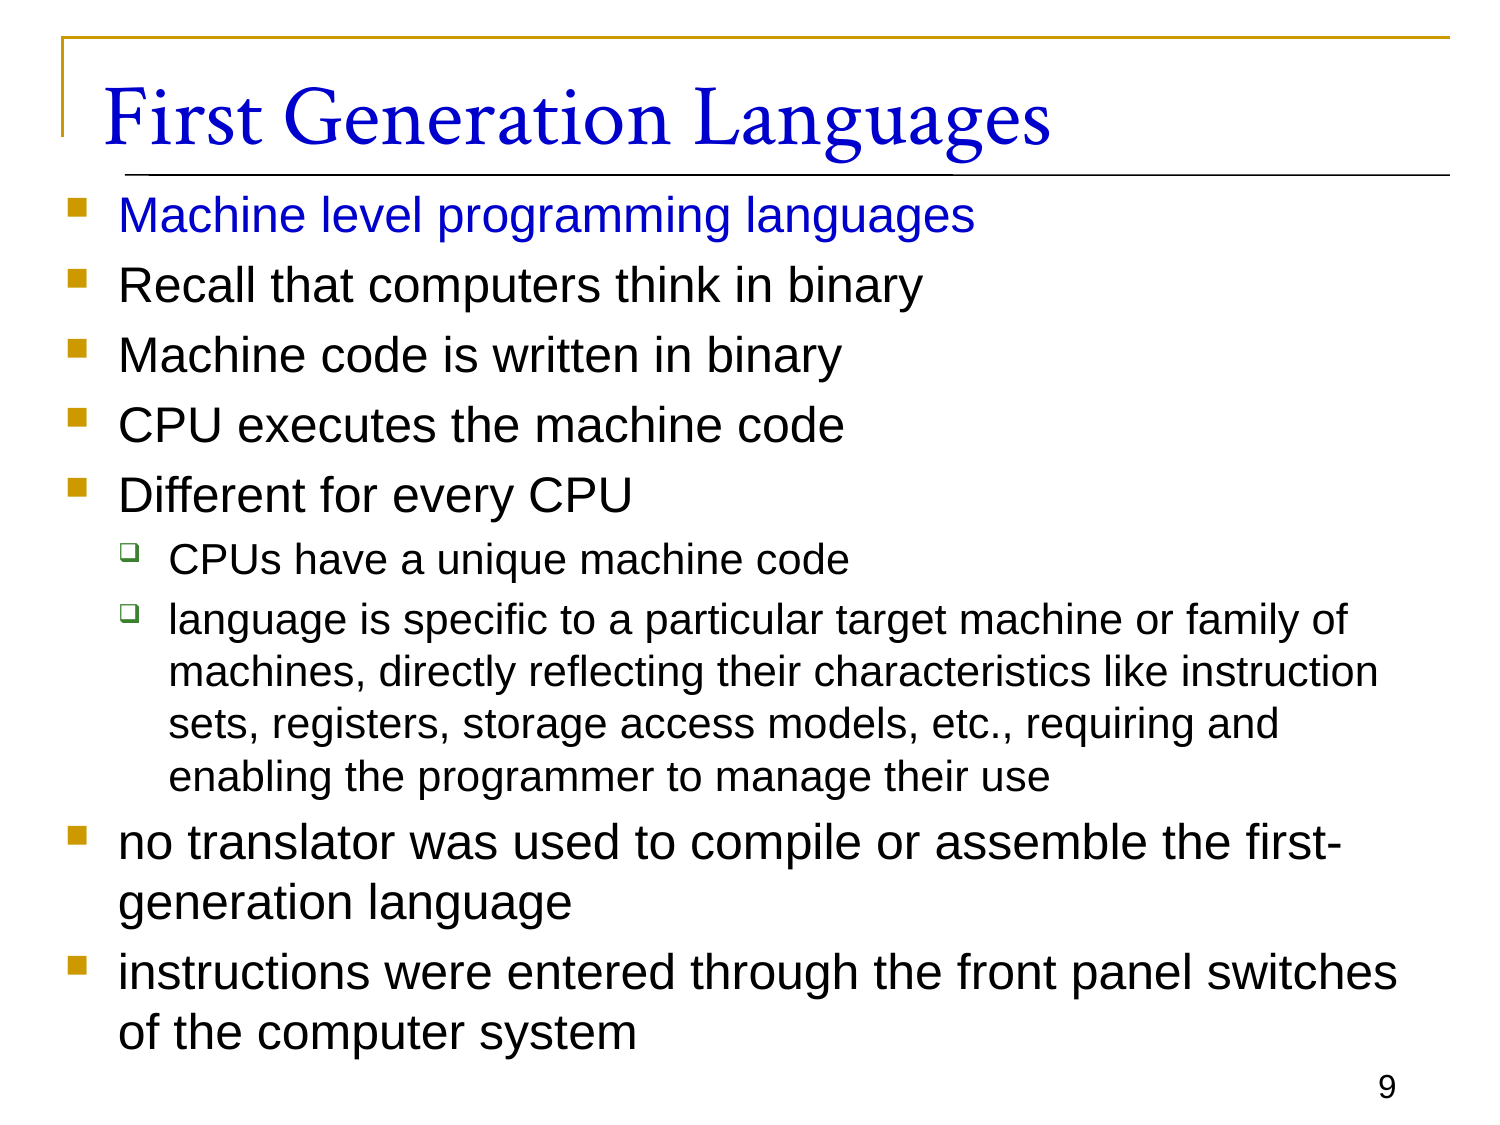

# First Generation Languages
Machine level programming languages
Recall that computers think in binary
Machine code is written in binary
CPU executes the machine code
Different for every CPU
CPUs have a unique machine code
language is specific to a particular target machine or family of machines, directly reflecting their characteristics like instruction sets, registers, storage access models, etc., requiring and enabling the programmer to manage their use
no translator was used to compile or assemble the first-generation language
instructions were entered through the front panel switches of the computer system